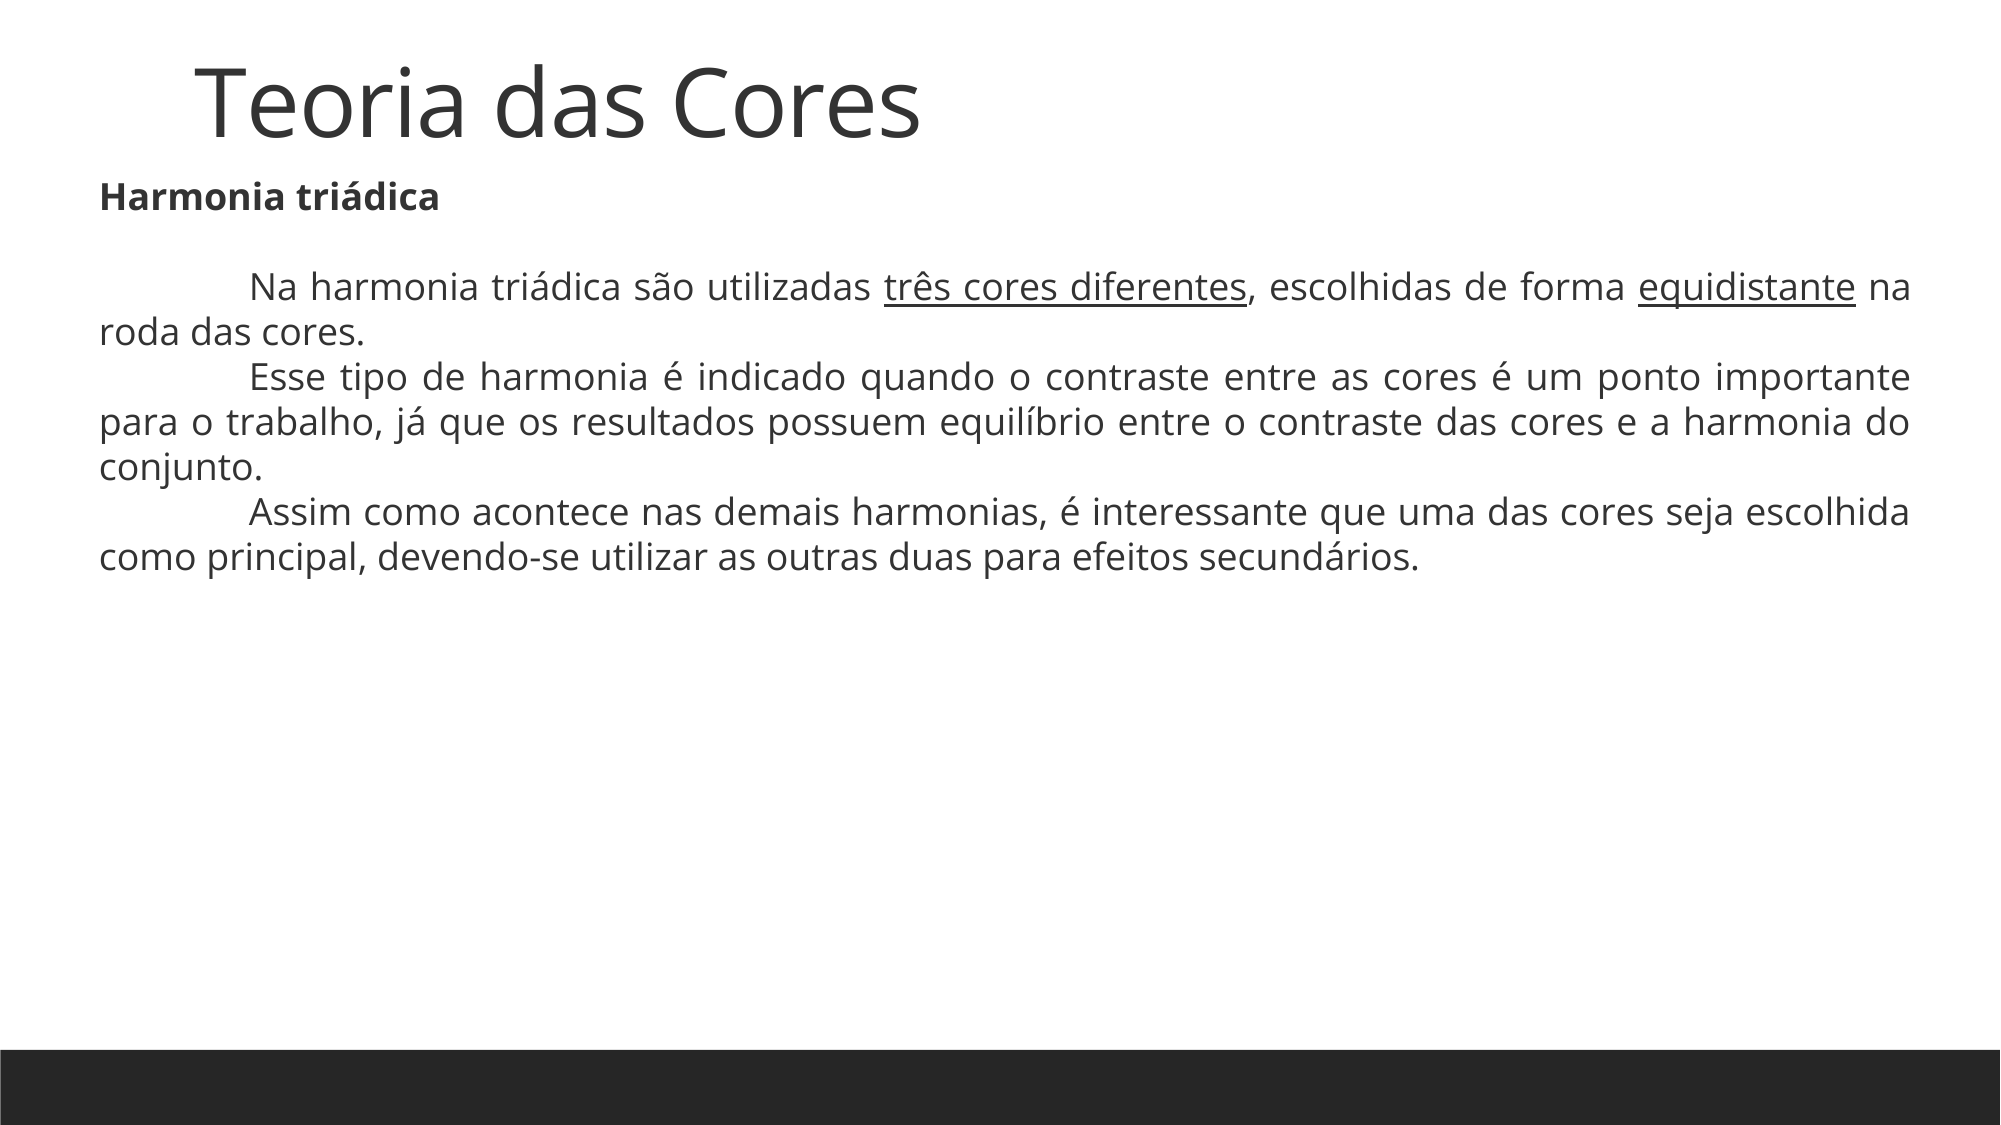

Teoria das Cores
Harmonia triádica

	Na harmonia triádica são utilizadas três cores diferentes, escolhidas de forma equidistante na roda das cores.
	Esse tipo de harmonia é indicado quando o contraste entre as cores é um ponto importante para o trabalho, já que os resultados possuem equilíbrio entre o contraste das cores e a harmonia do conjunto.
	Assim como acontece nas demais harmonias, é interessante que uma das cores seja escolhida como principal, devendo-se utilizar as outras duas para efeitos secundários.